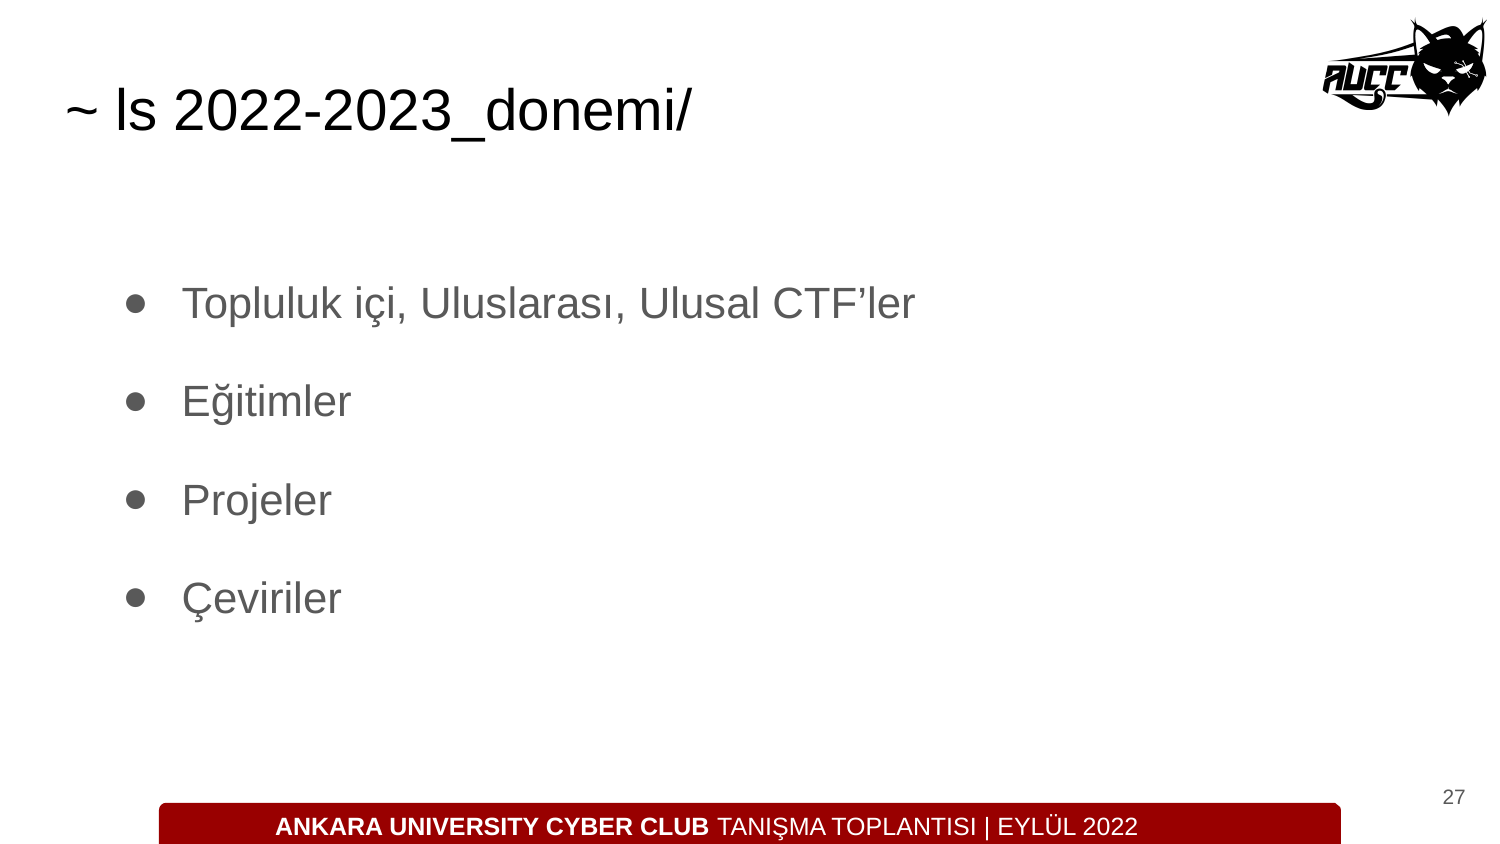

# ~ ls 2022-2023_donemi/
Topluluk içi, Uluslarası, Ulusal CTF’ler
Eğitimler
Projeler
Çeviriler
27

ANKARA UNIVERSITY CYBER CLUB TANIŞMA TOPLANTISI | EYLÜL 2022
ANKARA UNIVERSITY CYBER CLUB TANISMA TOPLANTISI | EKIM 2017